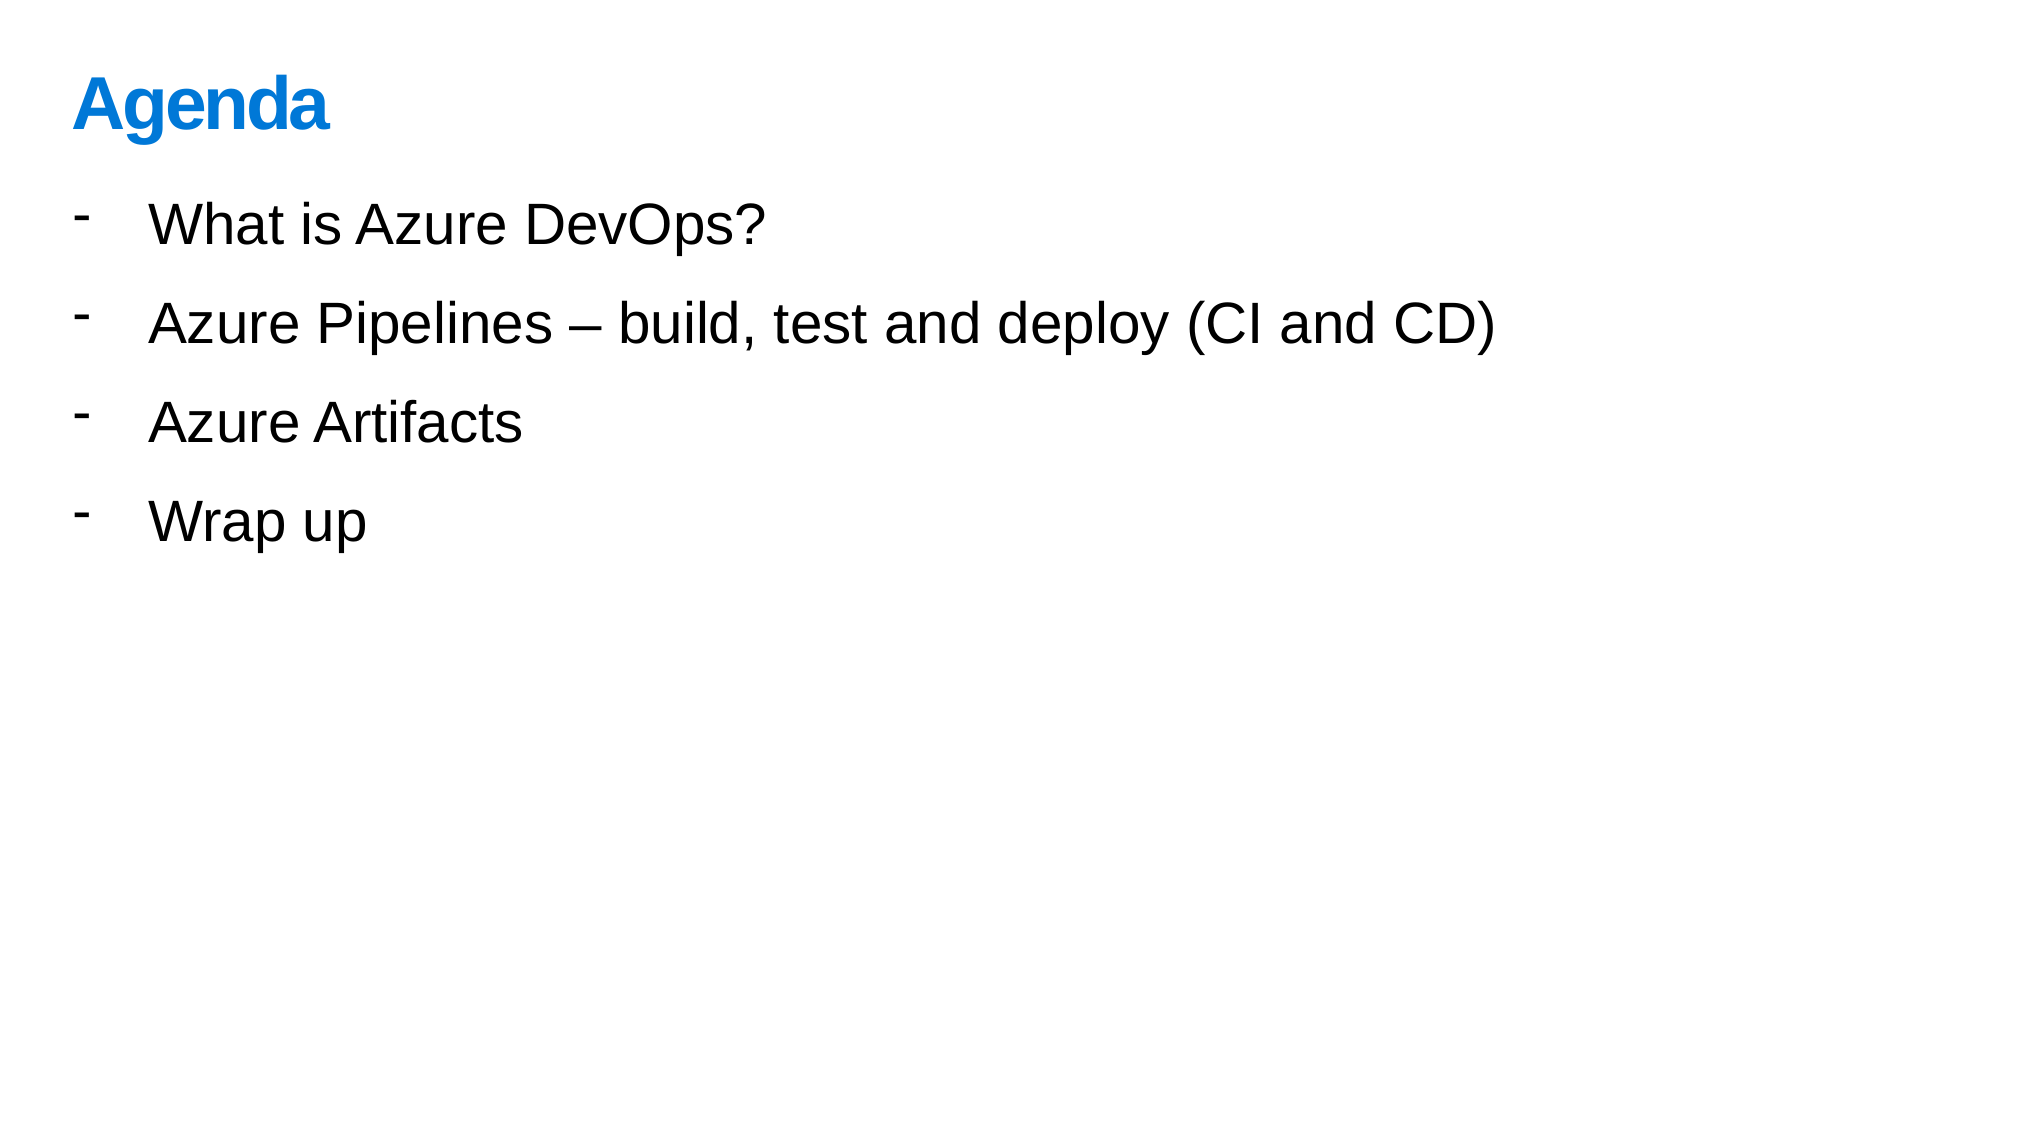

# Agenda
What is Azure DevOps?
Azure Pipelines – build, test and deploy (CI and CD)
Azure Artifacts
Wrap up